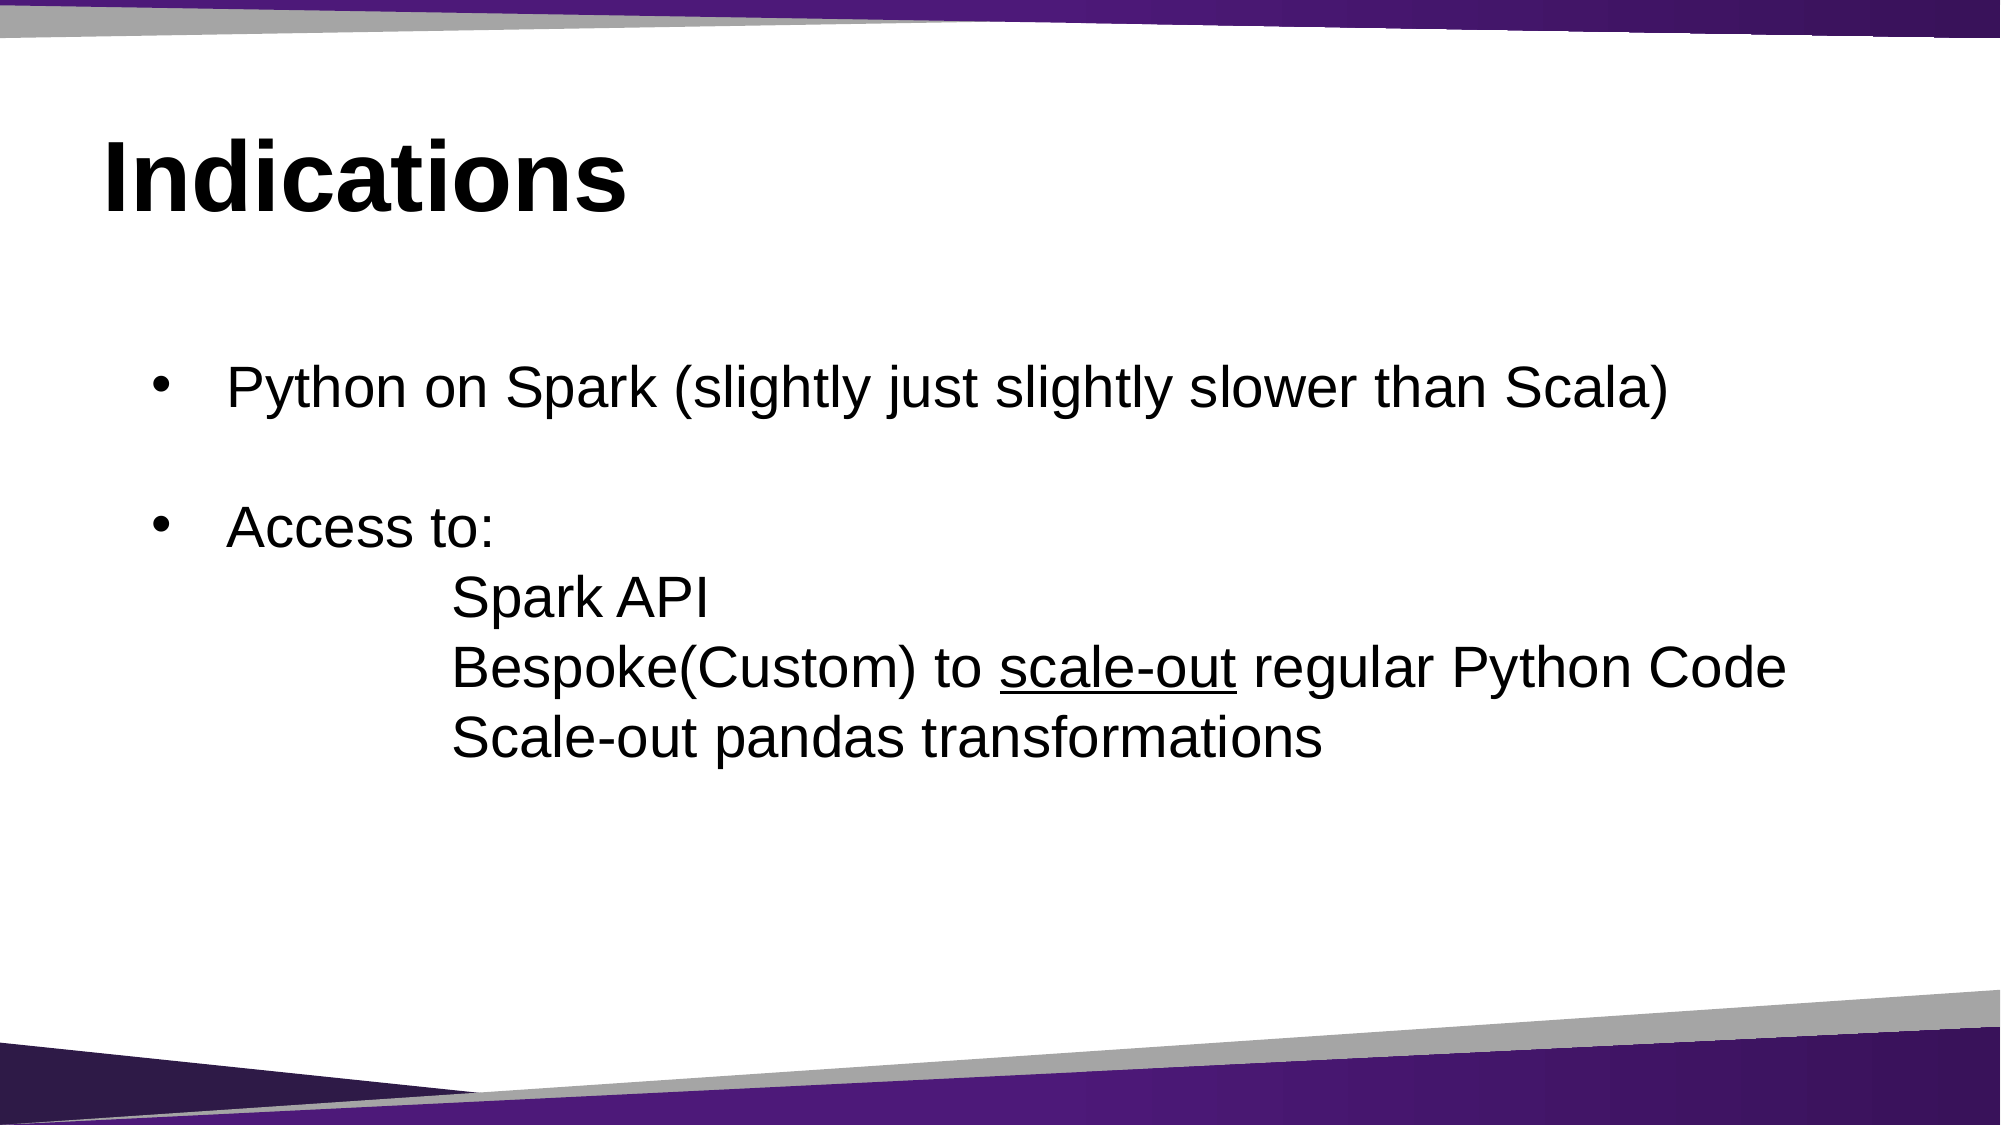

# Indications

Python on Spark (slightly just slightly slower than Scala)

Access to:
  		Spark API
		Bespoke(Custom) to scale-out regular Python Code
		Scale-out pandas transformations